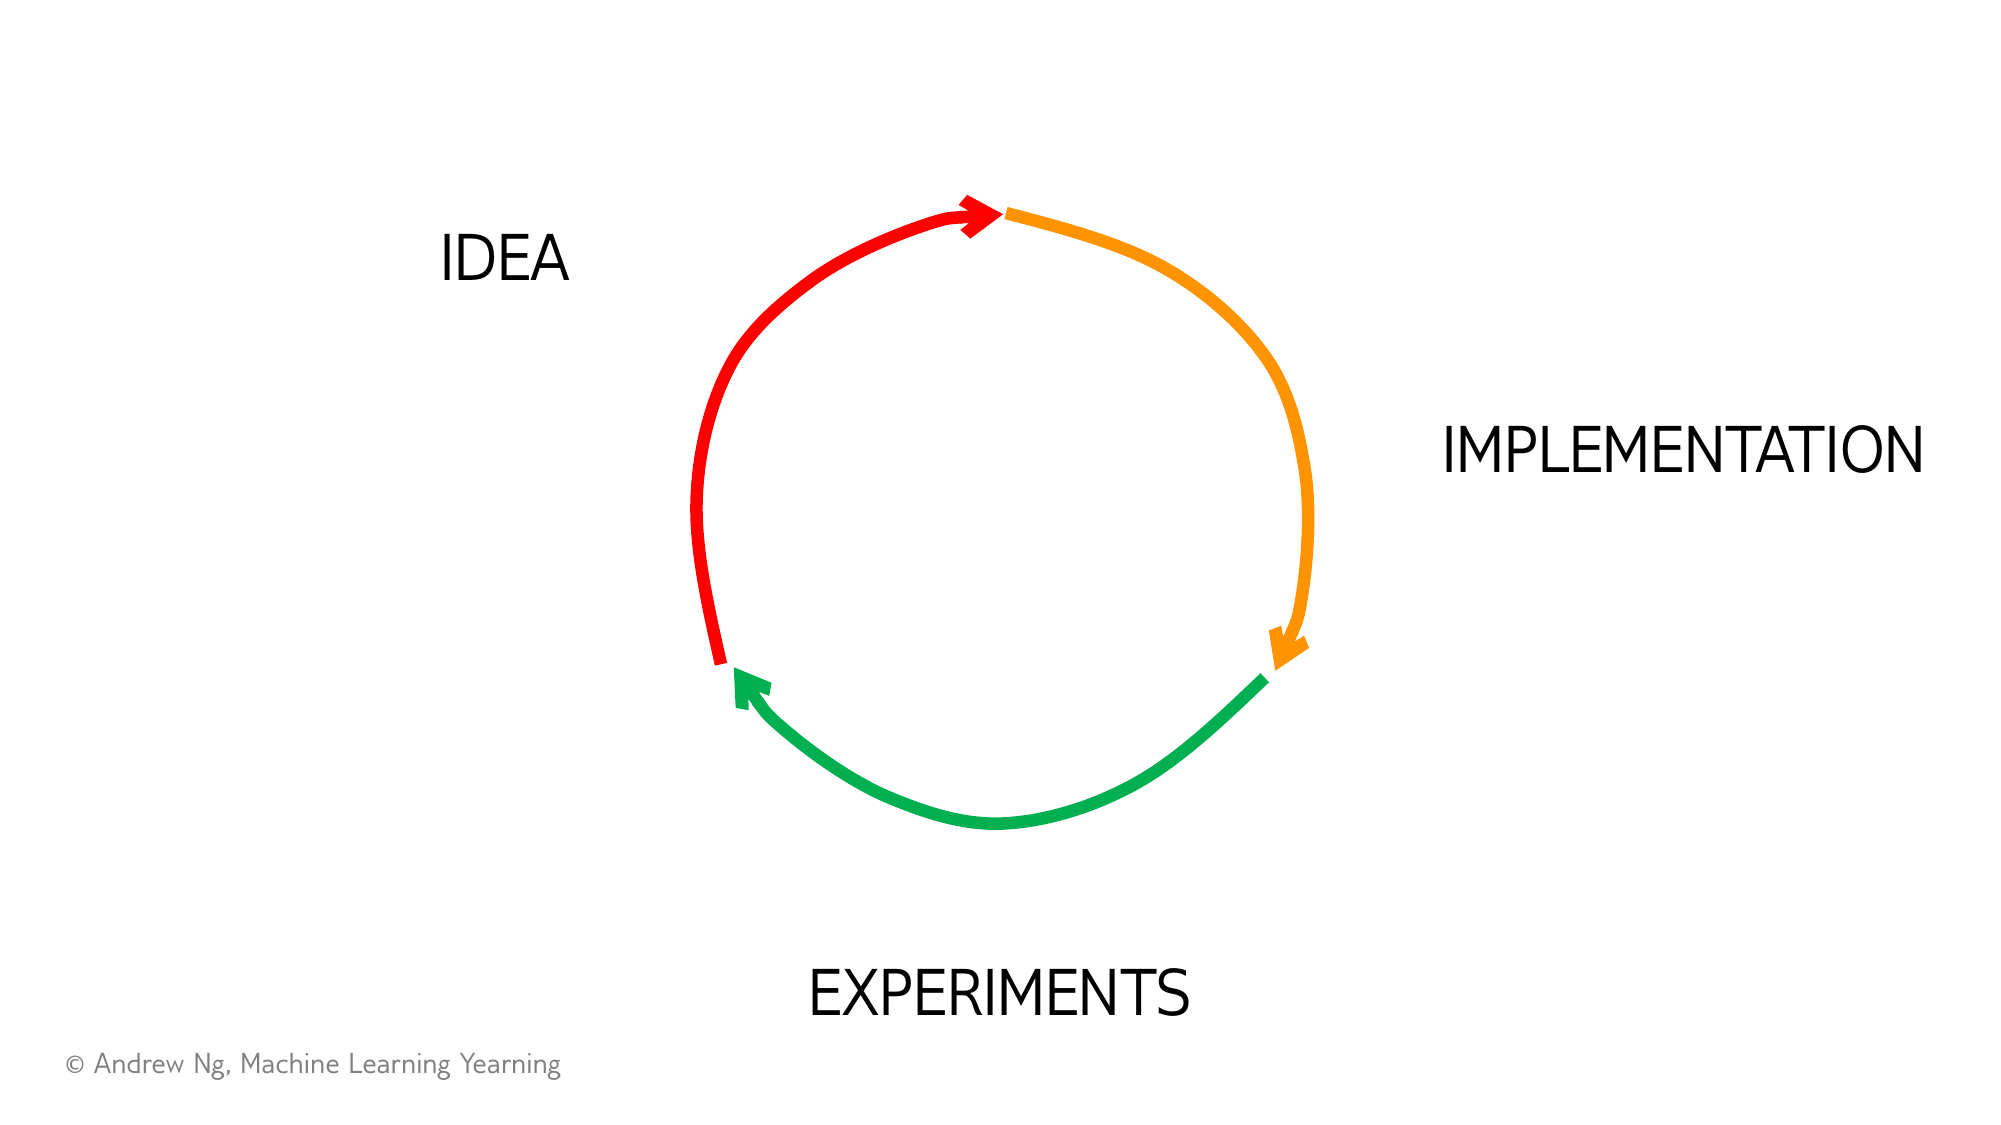

IDEA

IMPLEMENTATION

EXPERIMENTS
© Andrew Ng, Machine Learning Yearning